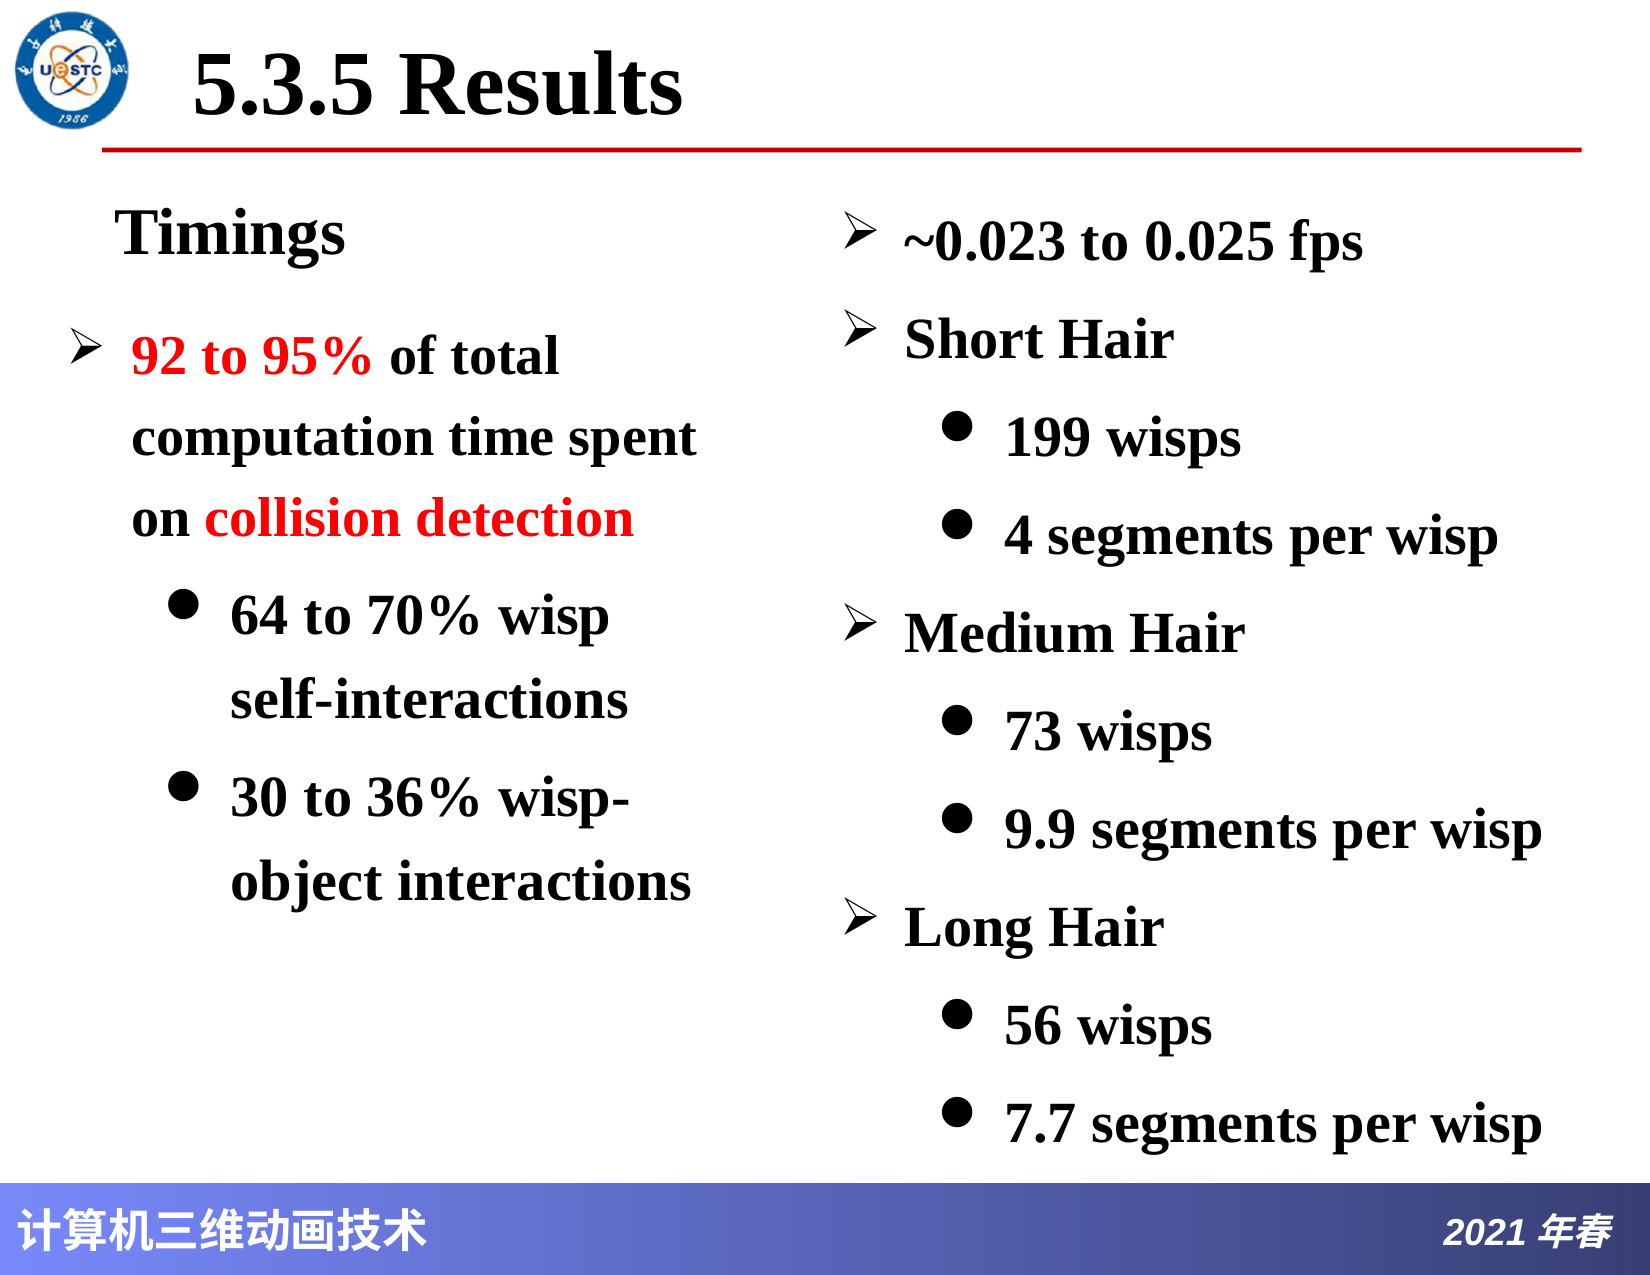

# 5.3.5 Results
Timings
~0.023 to 0.025 fps
Short Hair
199 wisps
4 segments per wisp
Medium Hair
73 wisps
9.9 segments per wisp
Long Hair
56 wisps
7.7 segments per wisp
92 to 95% of total computation time spent on collision detection
64 to 70% wisp self-interactions
30 to 36% wisp-object interactions